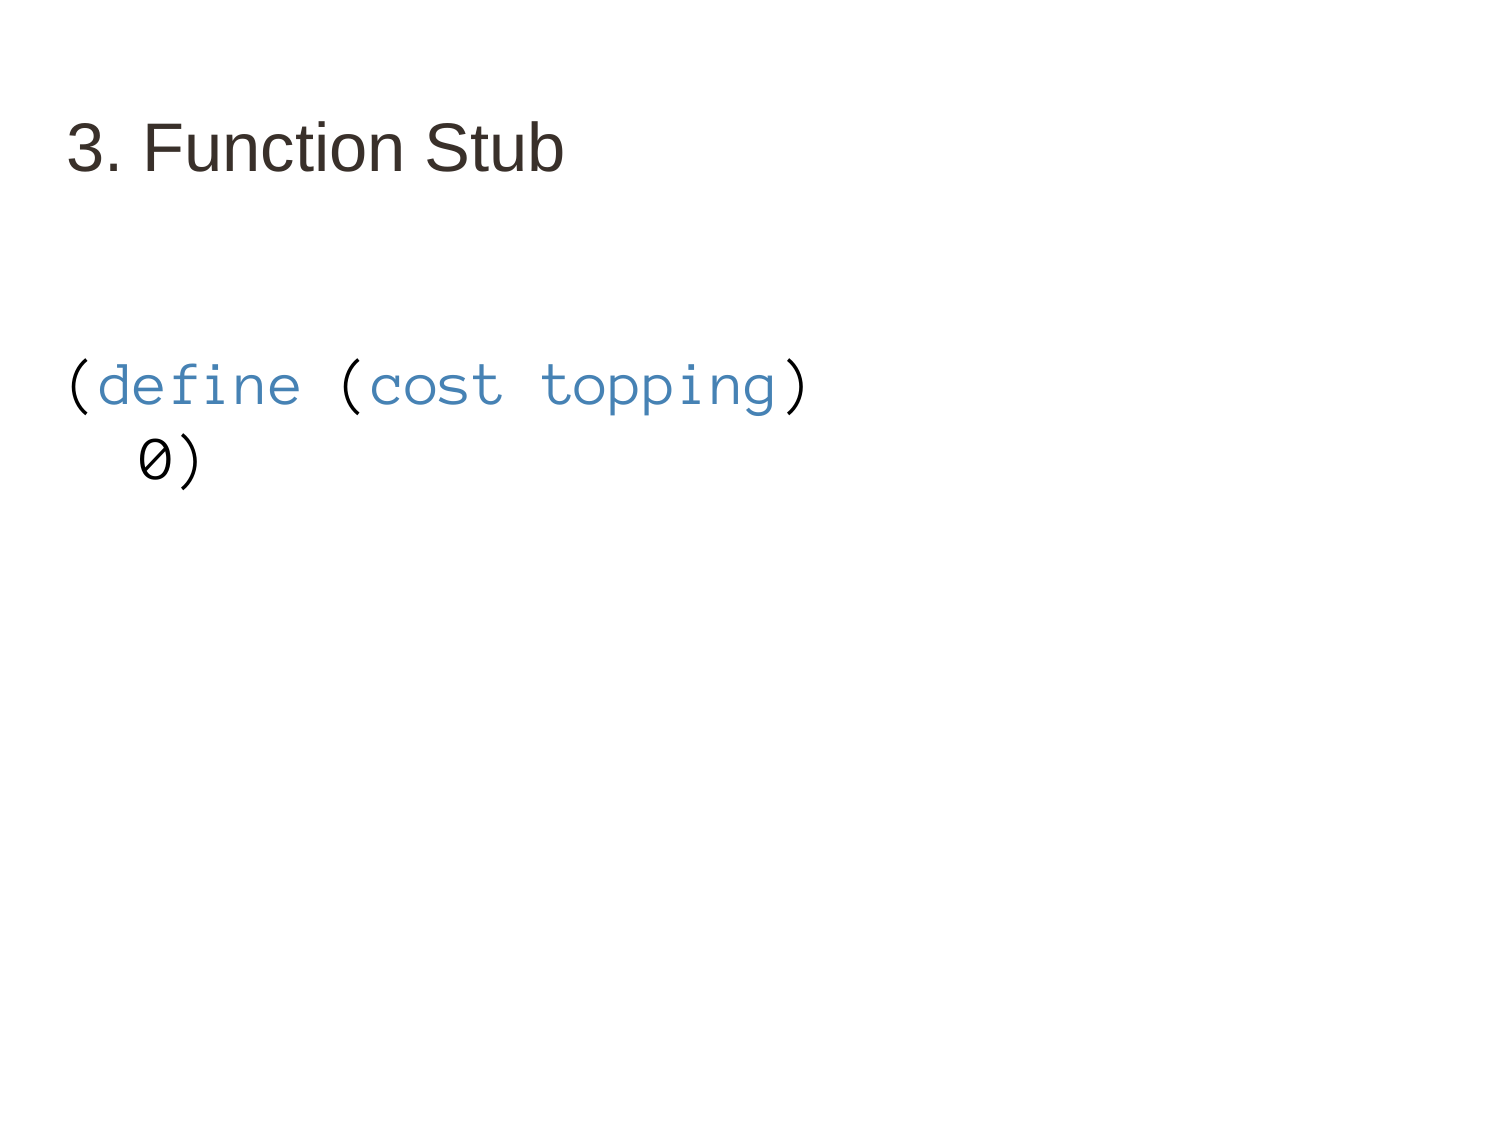

# 3. Function Stub

(define (cost topping)
0)